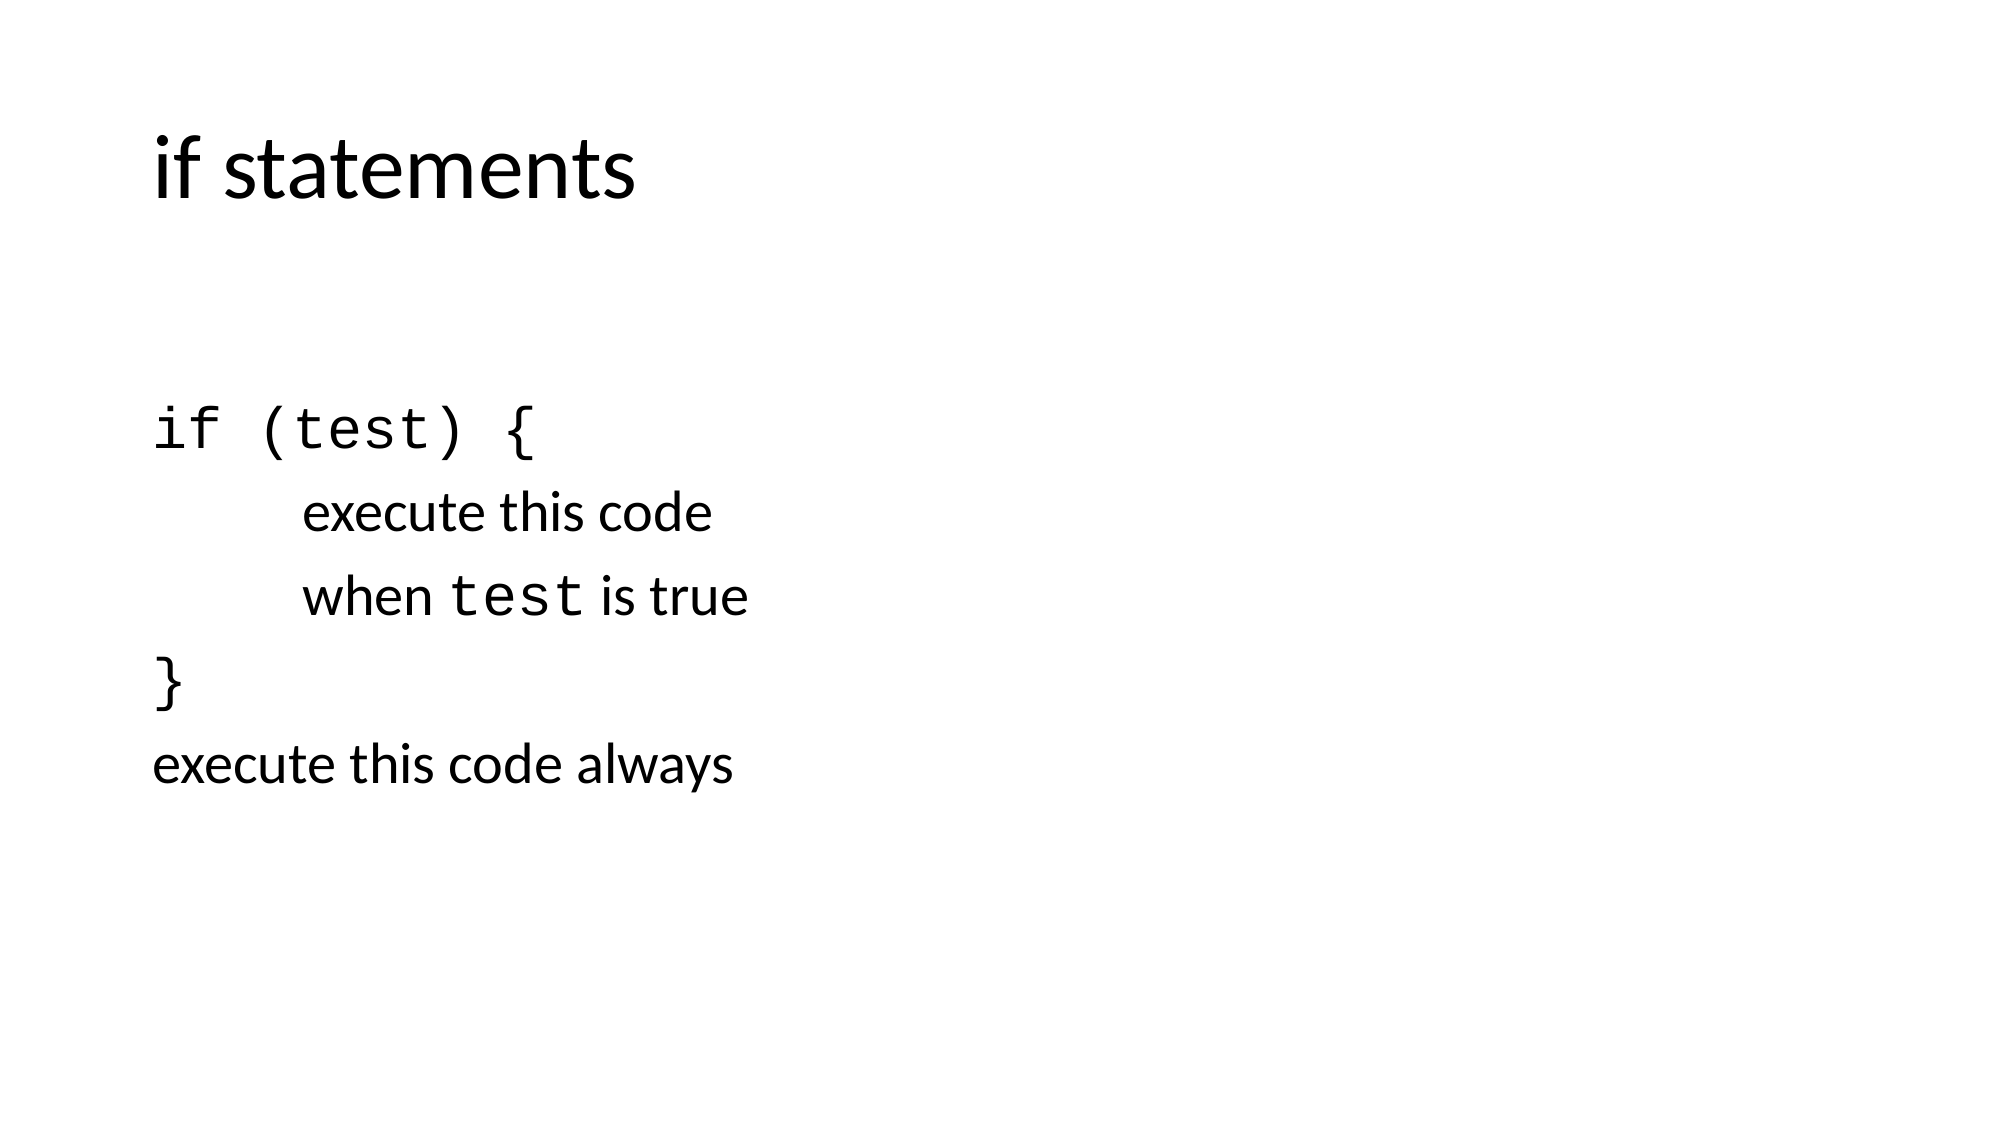

# if statements

if (test) {
	execute this code
	when test is true
}
execute this code always